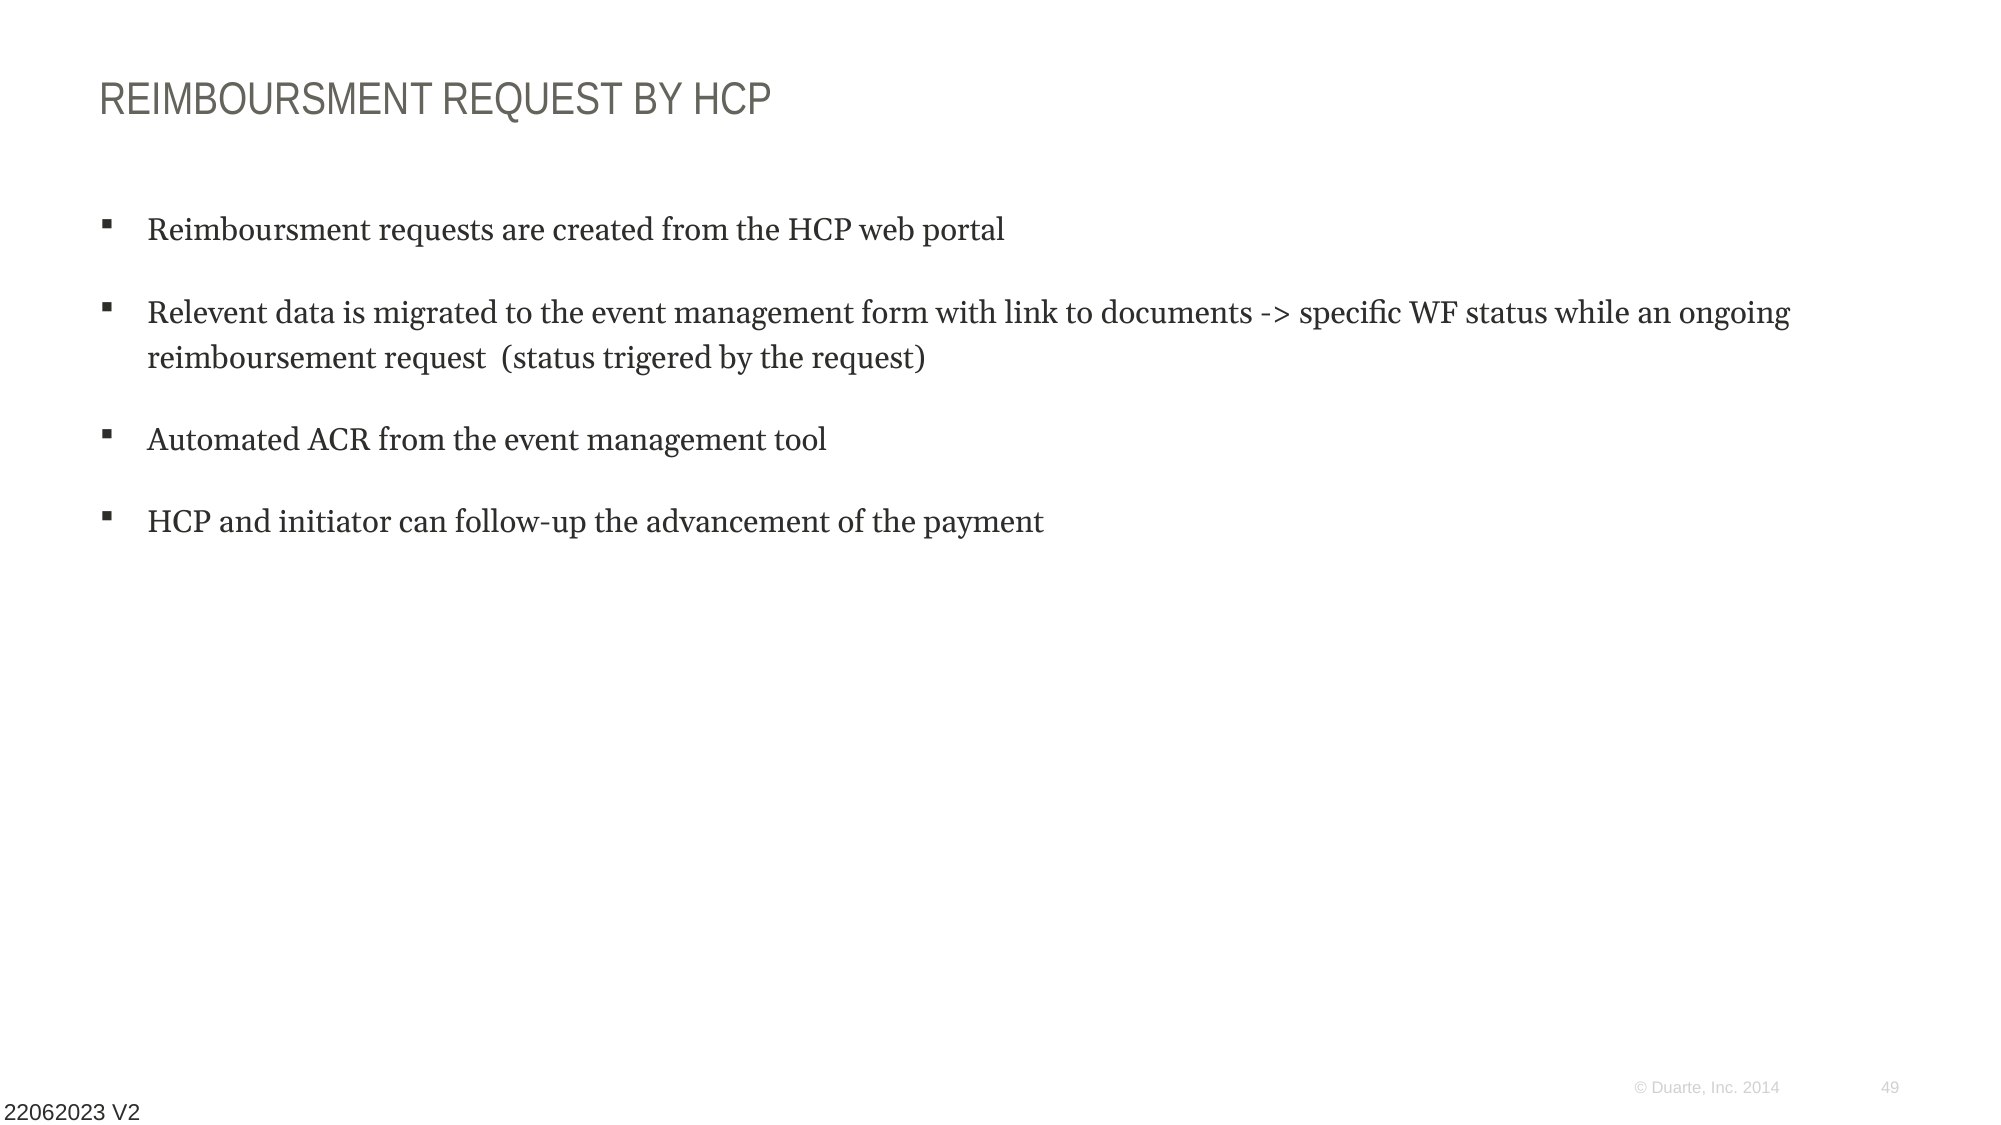

# Reimboursment request by HCP
Reimboursment requests are created from the HCP web portal
Relevent data is migrated to the event management form with link to documents -> specific WF status while an ongoing reimboursement request  (status trigered by the request)
Automated ACR from the event management tool
HCP and initiator can follow-up the advancement of the payment